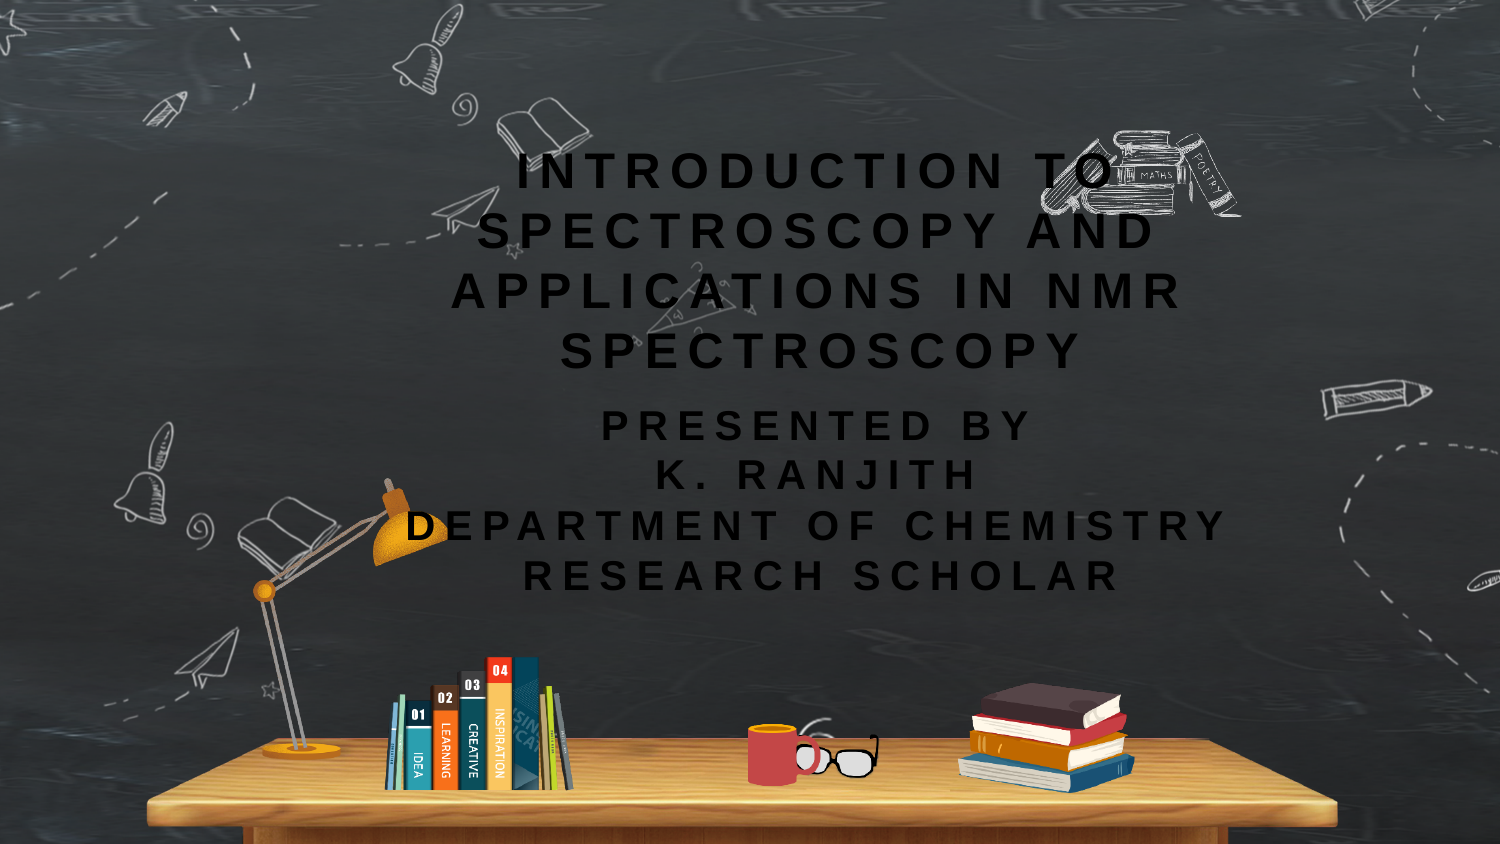

# INTRODUCTION TO SPECTROSCOPY AND APPLICATIONS IN NMR SPECTROSCOPY
PRESENTED BY
K. RANJITH
DEPARTMENT OF CHEMISTRY
RESEARCH SCHOLAR